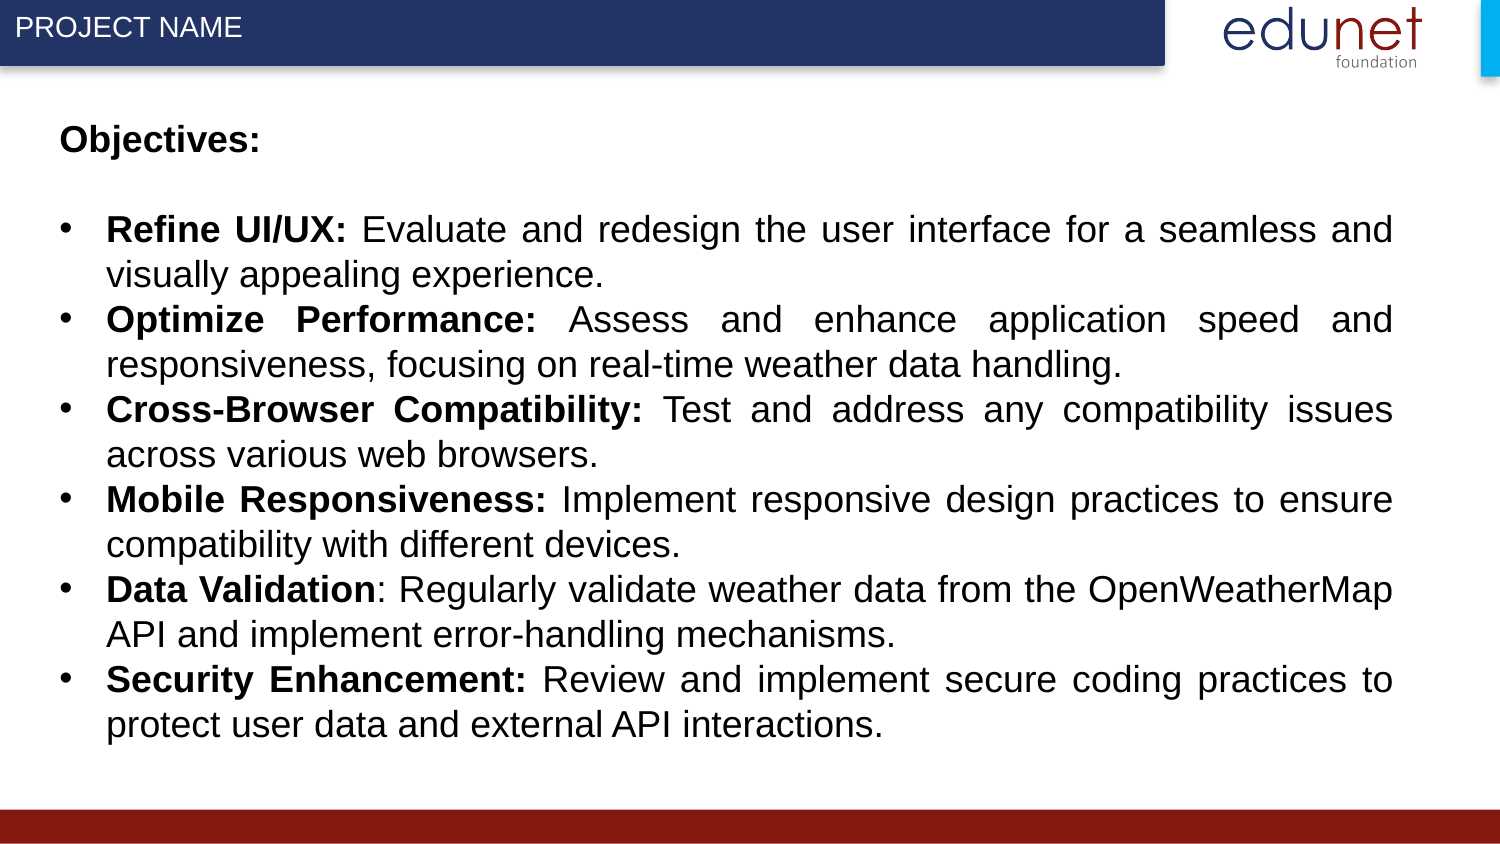

Objectives:

Refine UI/UX: Evaluate and redesign the user interface for a seamless and visually appealing experience.
Optimize Performance: Assess and enhance application speed and responsiveness, focusing on real-time weather data handling.
Cross-Browser Compatibility: Test and address any compatibility issues across various web browsers.
Mobile Responsiveness: Implement responsive design practices to ensure compatibility with different devices.
Data Validation: Regularly validate weather data from the OpenWeatherMap API and implement error-handling mechanisms.
Security Enhancement: Review and implement secure coding practices to protect user data and external API interactions.